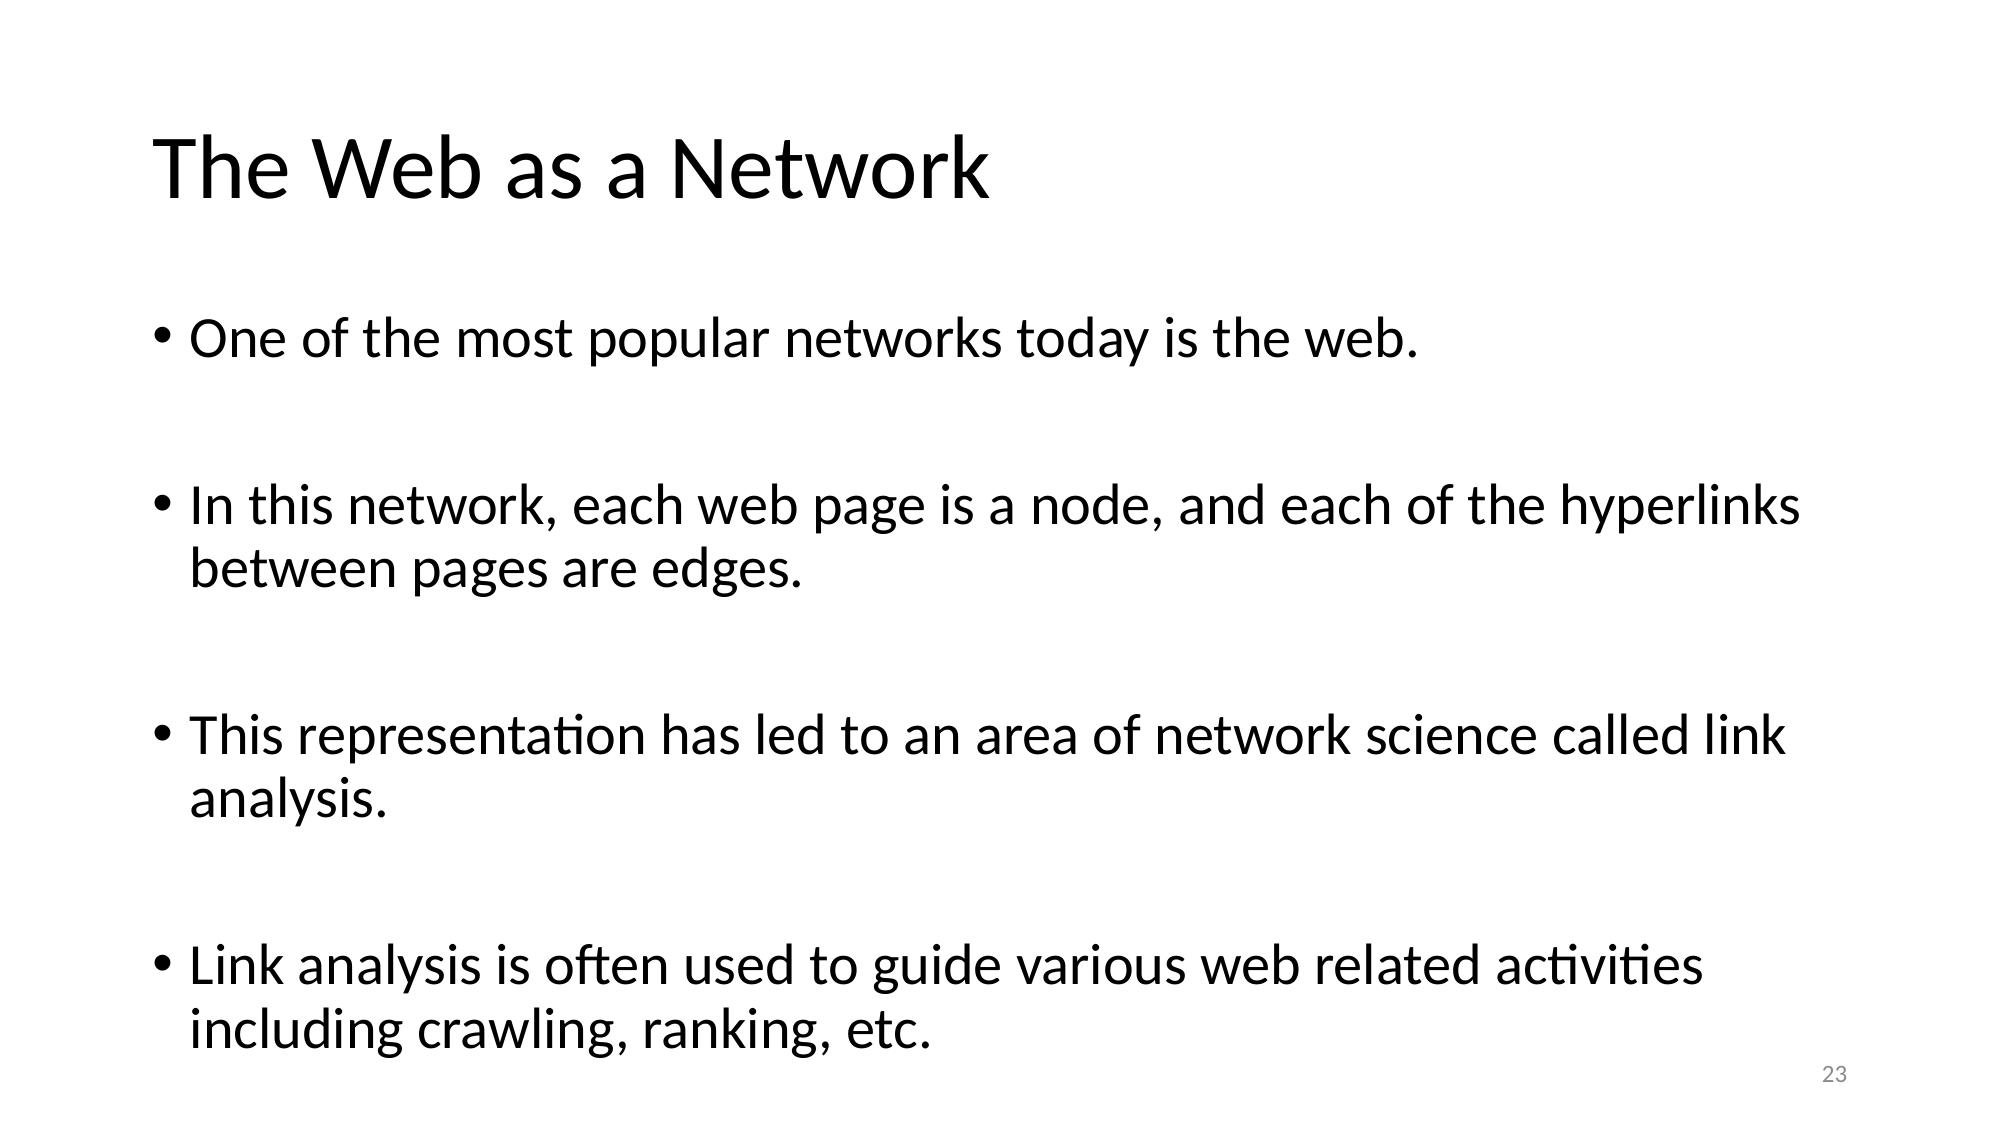

# The Web as a Network
One of the most popular networks today is the web.

In this network, each web page is a node, and each of the hyperlinks between pages are edges.

This representation has led to an area of network science called link analysis.

Link analysis is often used to guide various web related activities including crawling, ranking, etc.
23